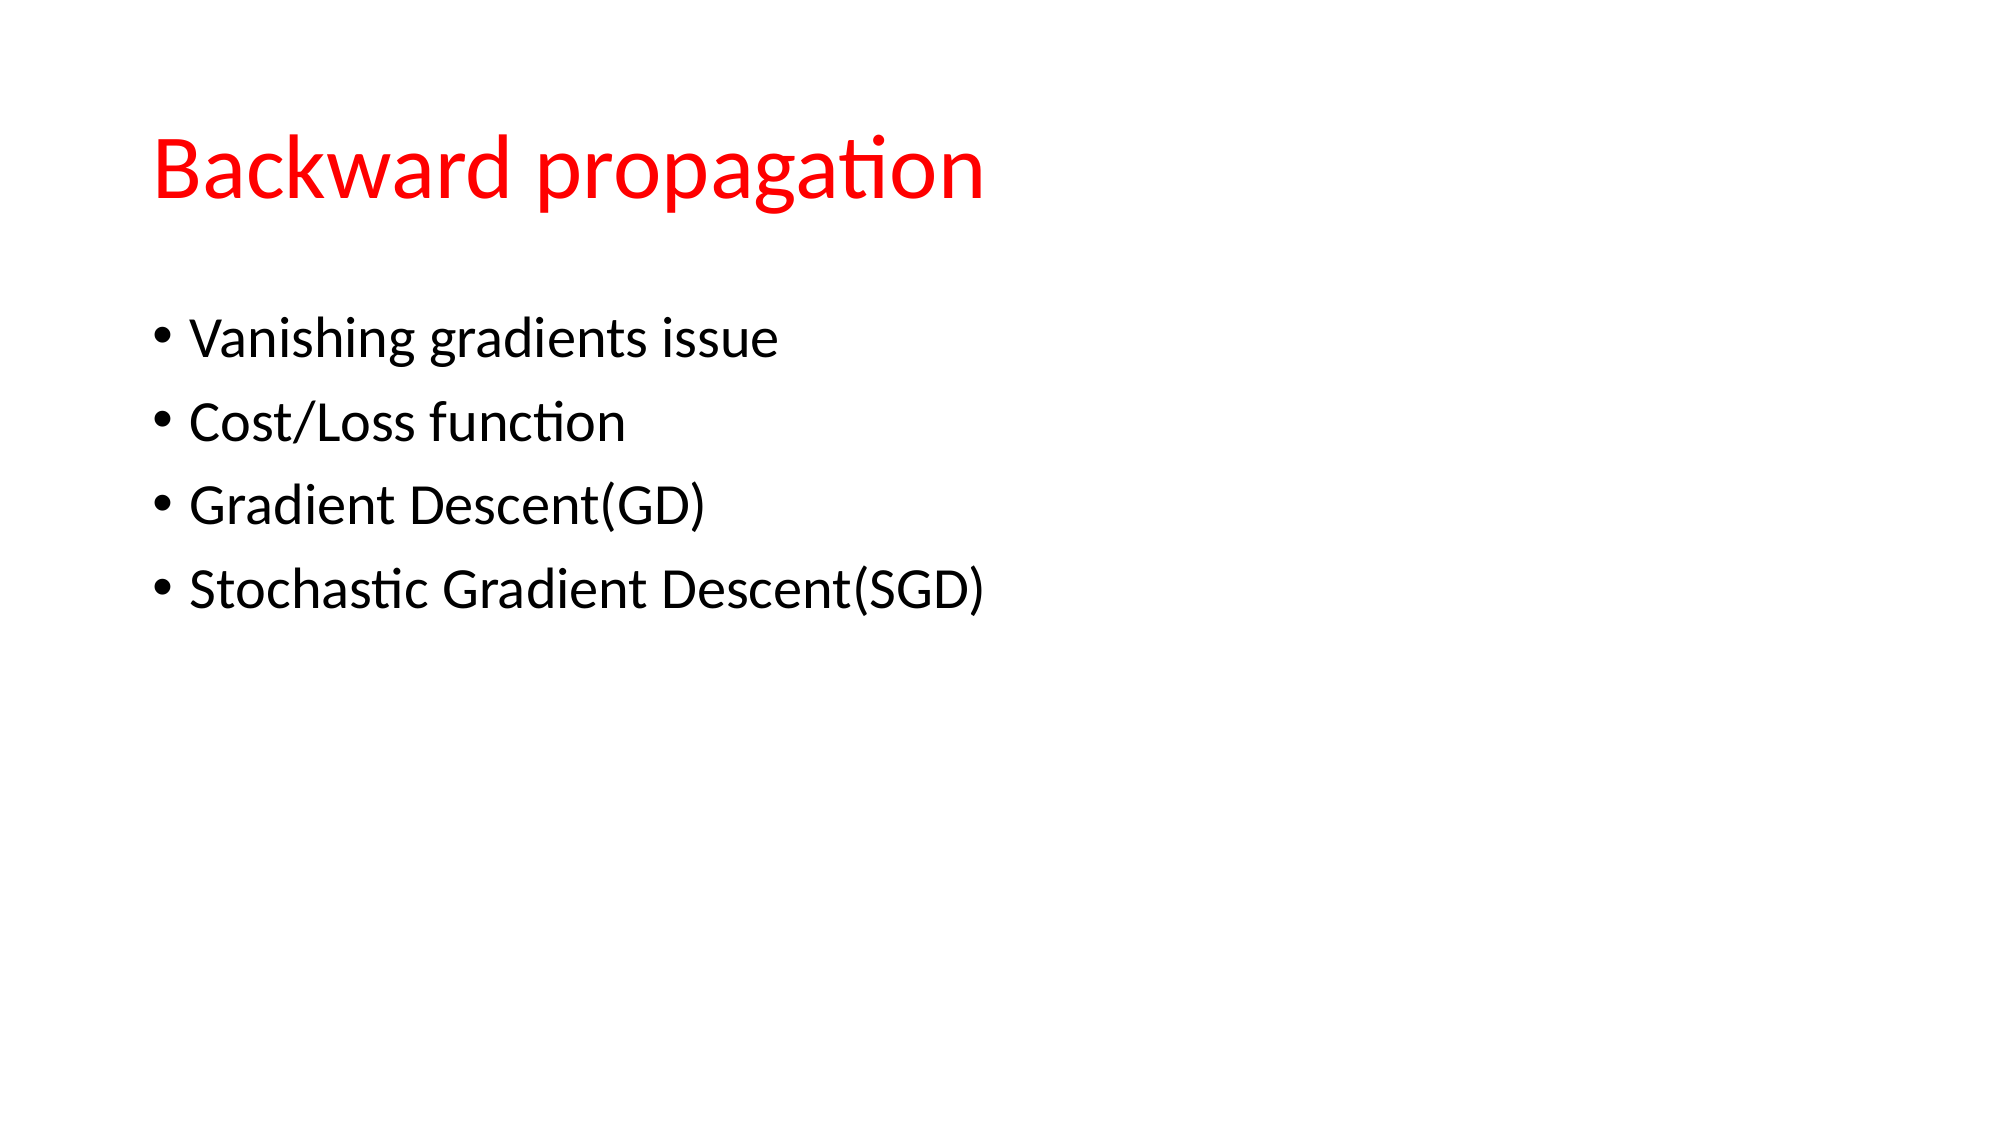

# Backward propagation
Vanishing gradients issue
Cost/Loss function
Gradient Descent(GD)
Stochastic Gradient Descent(SGD)